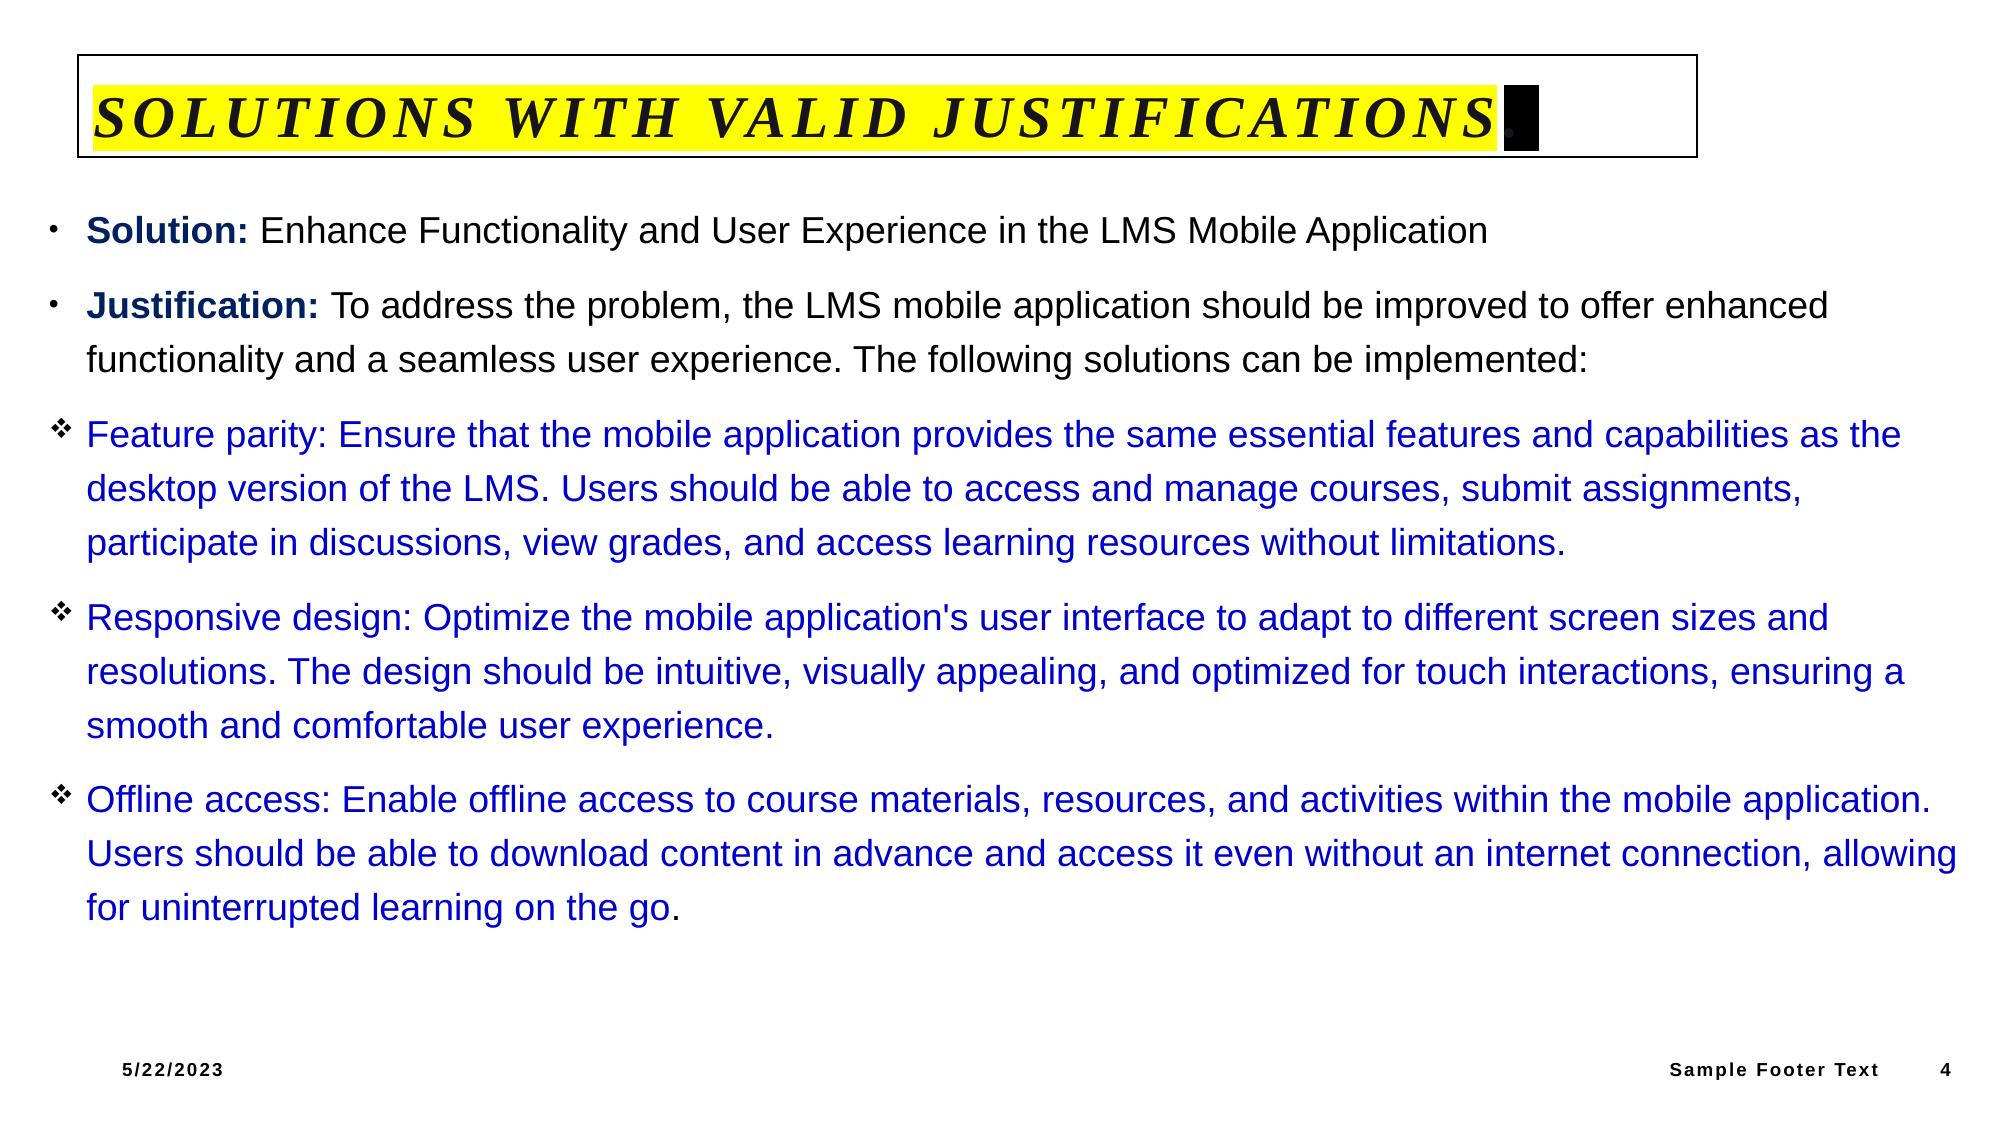

# Solutions with valid justifications.
Solution: Enhance Functionality and User Experience in the LMS Mobile Application
Justification: To address the problem, the LMS mobile application should be improved to offer enhanced functionality and a seamless user experience. The following solutions can be implemented:
Feature parity: Ensure that the mobile application provides the same essential features and capabilities as the desktop version of the LMS. Users should be able to access and manage courses, submit assignments, participate in discussions, view grades, and access learning resources without limitations.
Responsive design: Optimize the mobile application's user interface to adapt to different screen sizes and resolutions. The design should be intuitive, visually appealing, and optimized for touch interactions, ensuring a smooth and comfortable user experience.
Offline access: Enable offline access to course materials, resources, and activities within the mobile application. Users should be able to download content in advance and access it even without an internet connection, allowing for uninterrupted learning on the go.
5/22/2023
Sample Footer Text
4